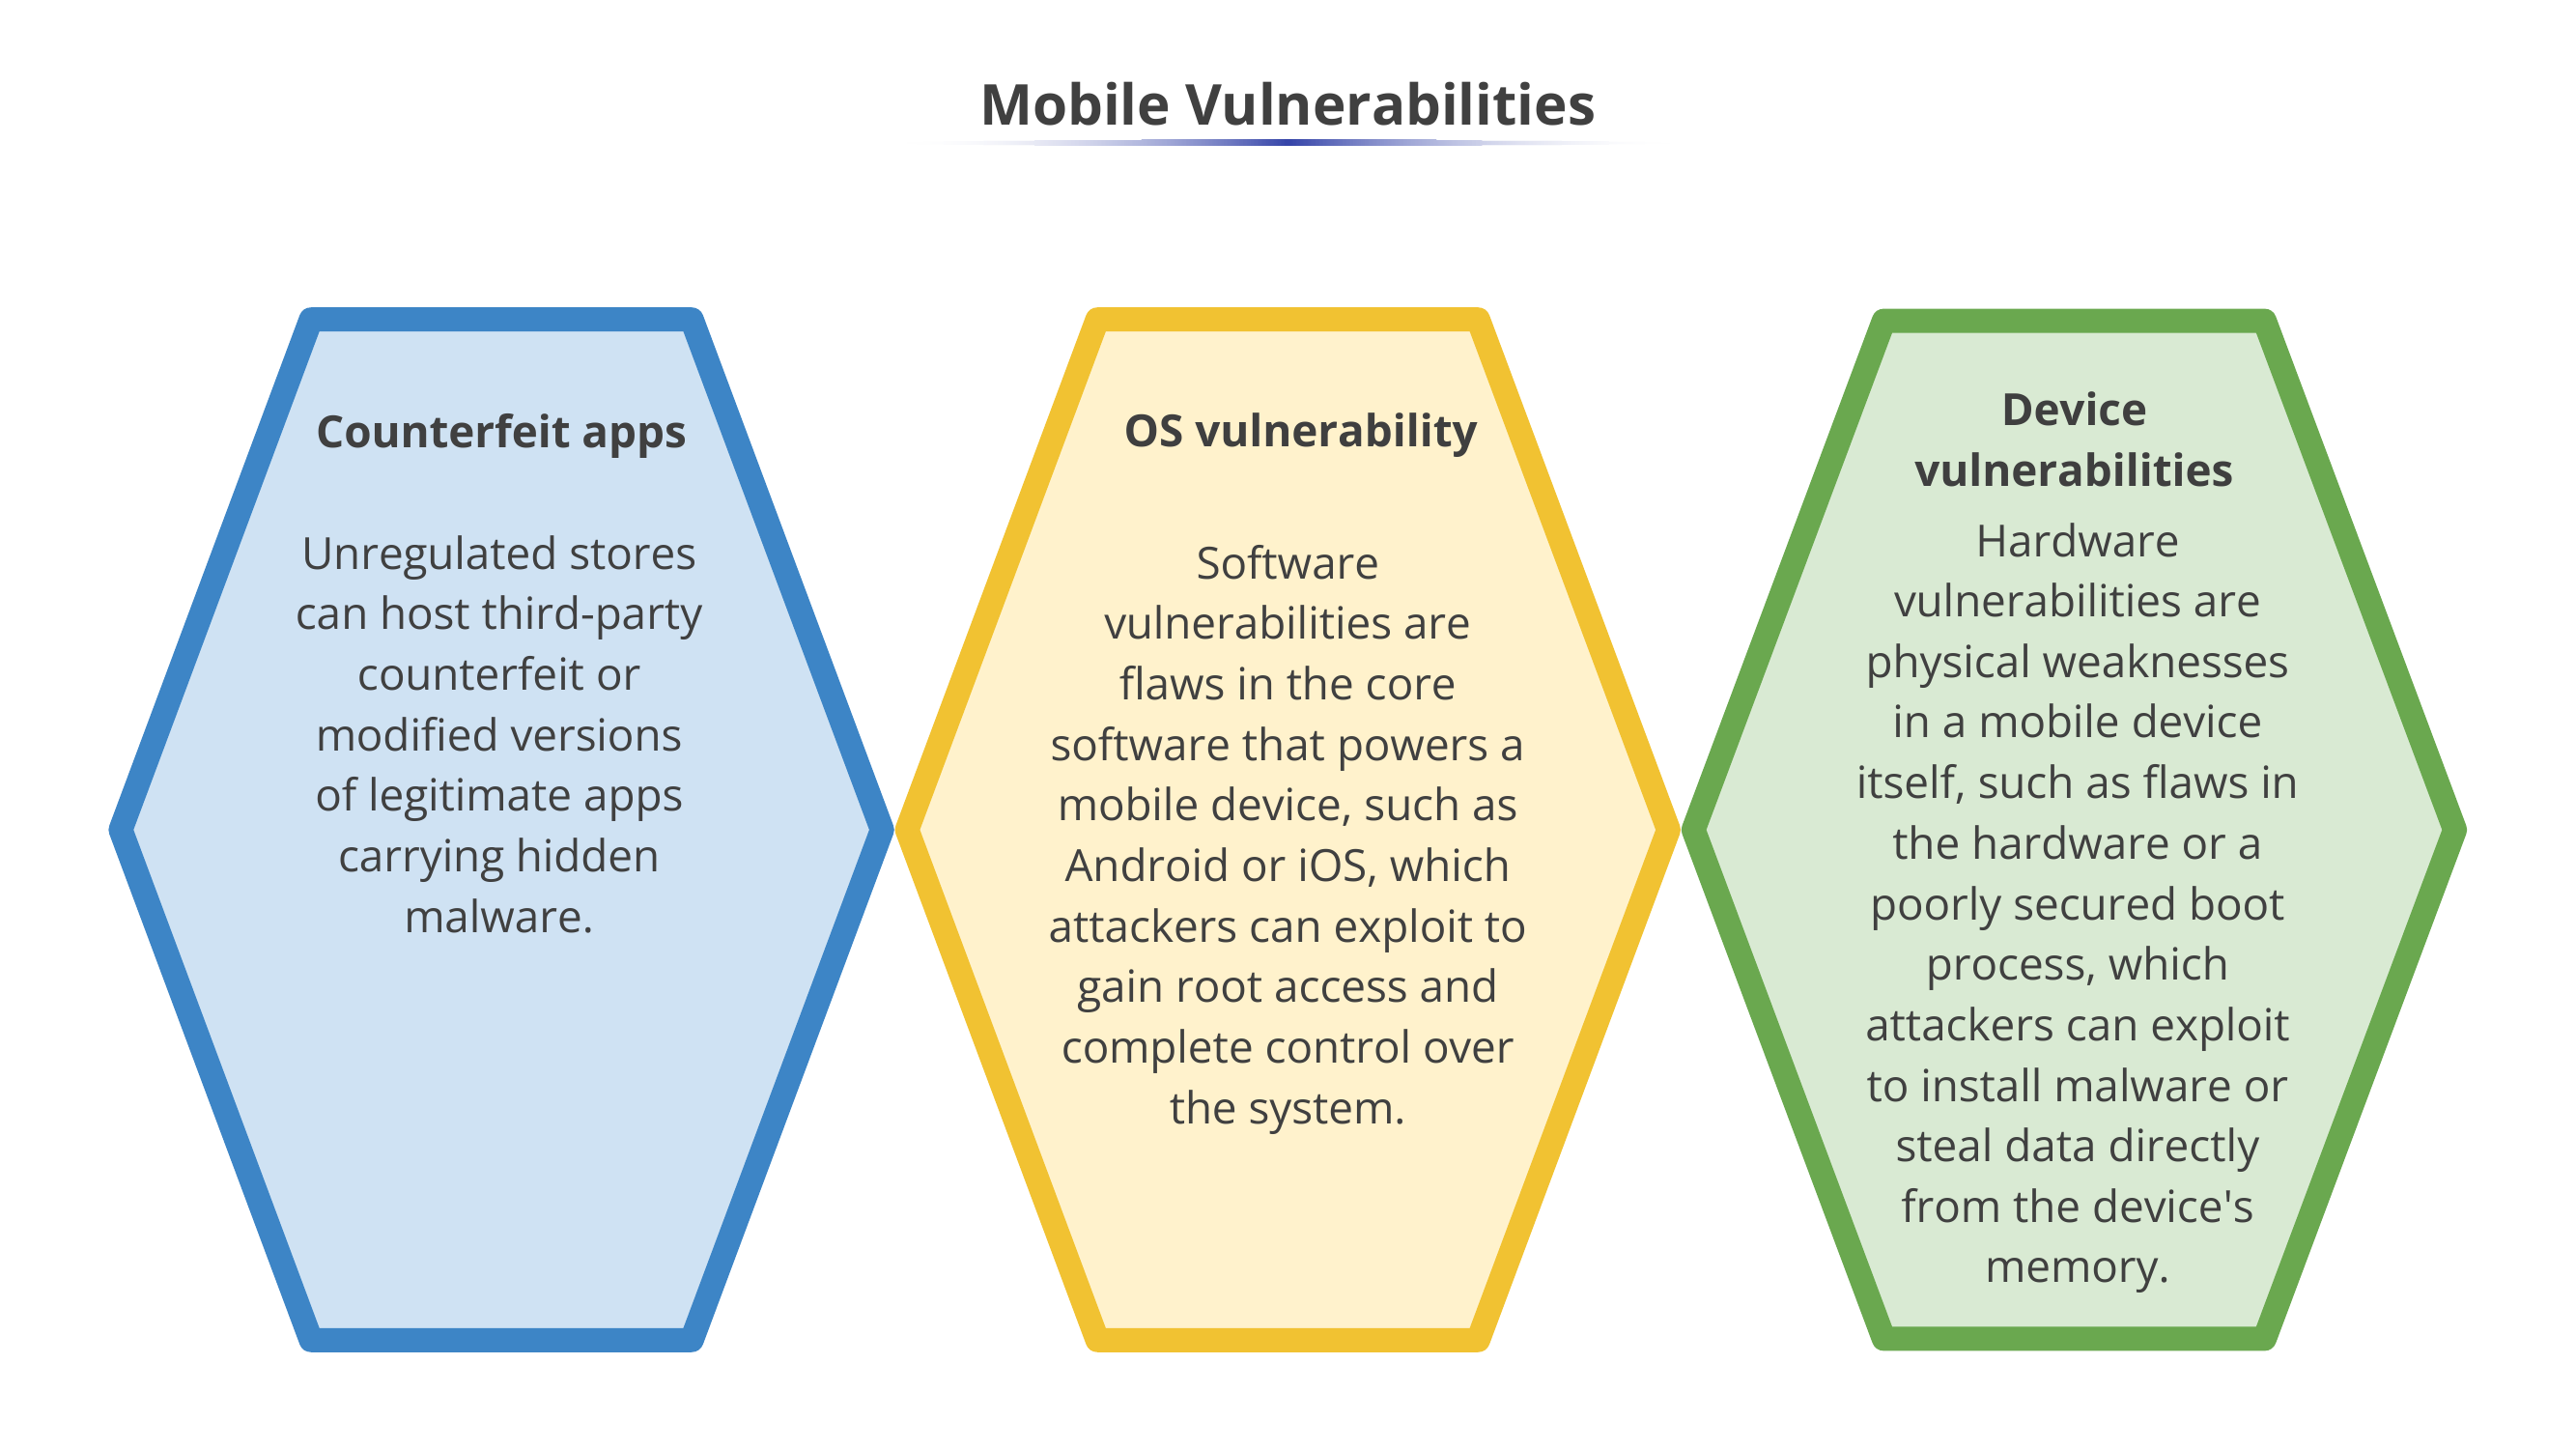

# Mobile Vulnerabilities

Counterfeit apps
Software vulnerabilities are flaws in the core software that powers a mobile device, such as Android or iOS, which attackers can exploit to gain root access and complete control over the system.
OS vulnerability

Device vulnerabilities
Hardware vulnerabilities are physical weaknesses in a mobile device itself, such as flaws in the hardware or a poorly secured boot process, which attackers can exploit to install malware or steal data directly from the device's memory.
Unregulated stores can host third-party counterfeit or modified versions of legitimate apps carrying hidden malware.